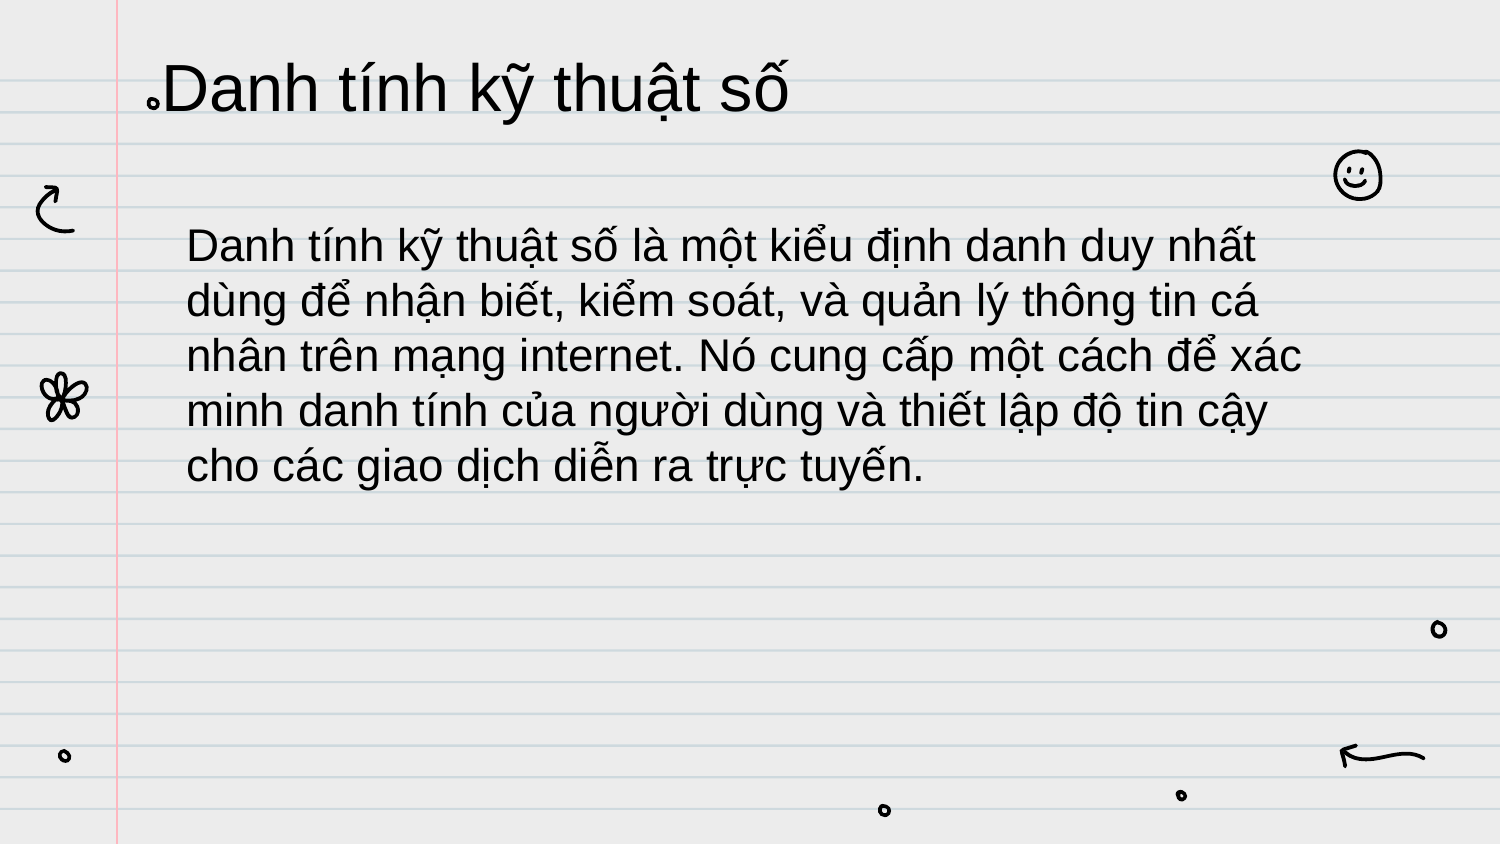

# Danh tính kỹ thuật số
Danh tính kỹ thuật số là một kiểu định danh duy nhất dùng để nhận biết, kiểm soát, và quản lý thông tin cá nhân trên mạng internet. Nó cung cấp một cách để xác minh danh tính của người dùng và thiết lập độ tin cậy cho các giao dịch diễn ra trực tuyến.